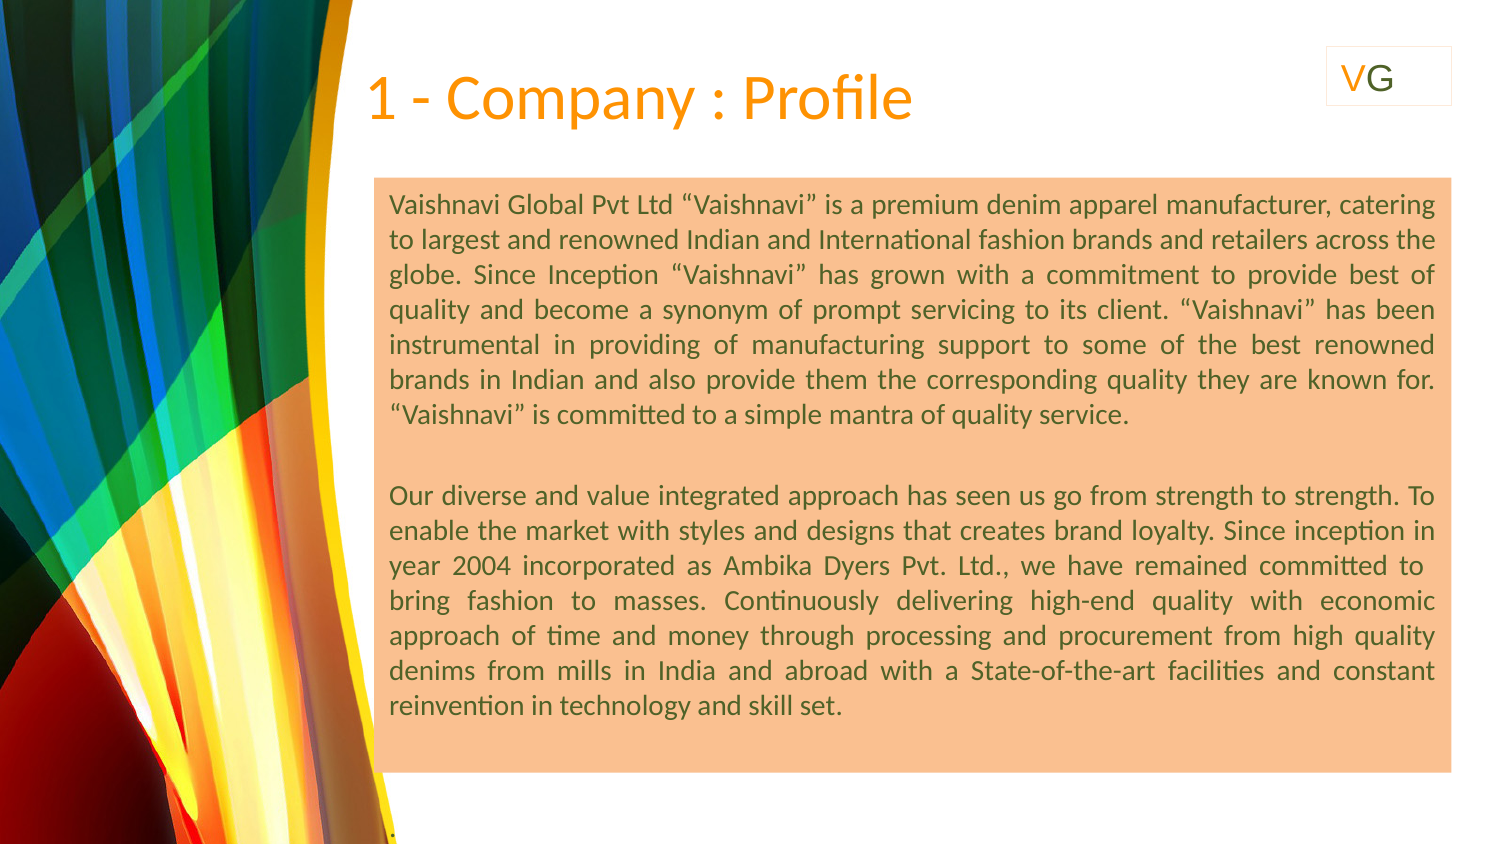

# 1 - Company : Profile
VG
Vaishnavi Global Pvt Ltd “Vaishnavi” is a premium denim apparel manufacturer, catering to largest and renowned Indian and International fashion brands and retailers across the globe. Since Inception “Vaishnavi” has grown with a commitment to provide best of quality and become a synonym of prompt servicing to its client. “Vaishnavi” has been instrumental in providing of manufacturing support to some of the best renowned brands in Indian and also provide them the corresponding quality they are known for. “Vaishnavi” is committed to a simple mantra of quality service.

Our diverse and value integrated approach has seen us go from strength to strength. To enable the market with styles and designs that creates brand loyalty. Since inception in year 2004 incorporated as Ambika Dyers Pvt. Ltd., we have remained committed to  bring fashion to masses. Continuously delivering high-end quality with economic approach of time and money through processing and procurement from high quality denims from mills in India and abroad with a State-of-the-art facilities and constant reinvention in technology and skill set.

.